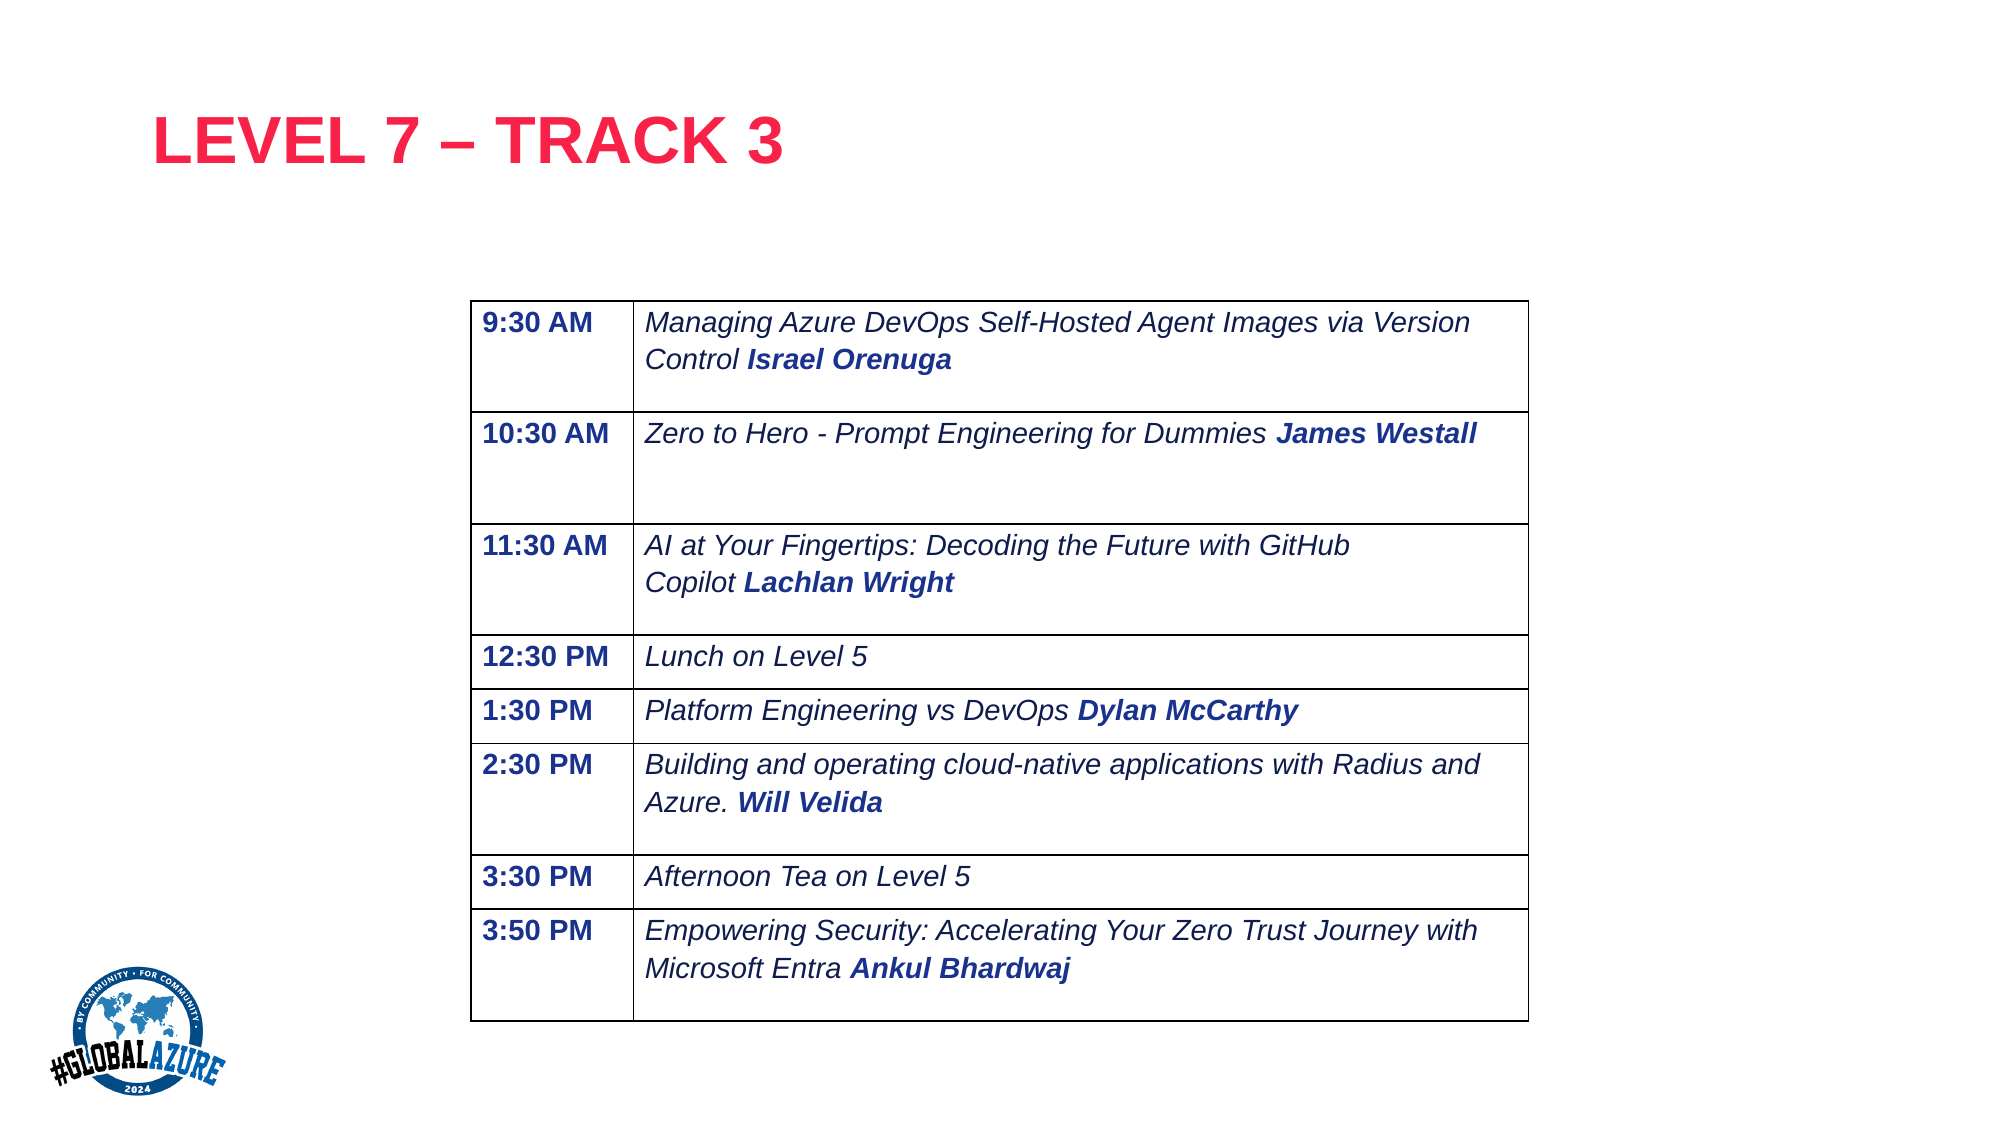

# Level 7 – Track 3
| 9:30 AM | Managing Azure DevOps Self-Hosted Agent Images via Version Control Israel Orenuga |
| --- | --- |
| 10:30 AM | Zero to Hero - Prompt Engineering for Dummies James Westall |
| 11:30 AM | AI at Your Fingertips: Decoding the Future with GitHub Copilot Lachlan Wright |
| 12:30 PM | Lunch on Level 5 |
| 1:30 PM | Platform Engineering vs DevOps Dylan McCarthy |
| 2:30 PM | Building and operating cloud-native applications with Radius and Azure. Will Velida |
| 3:30 PM | Afternoon Tea on Level 5 |
| 3:50 PM | Empowering Security: Accelerating Your Zero Trust Journey with Microsoft Entra Ankul Bhardwaj |